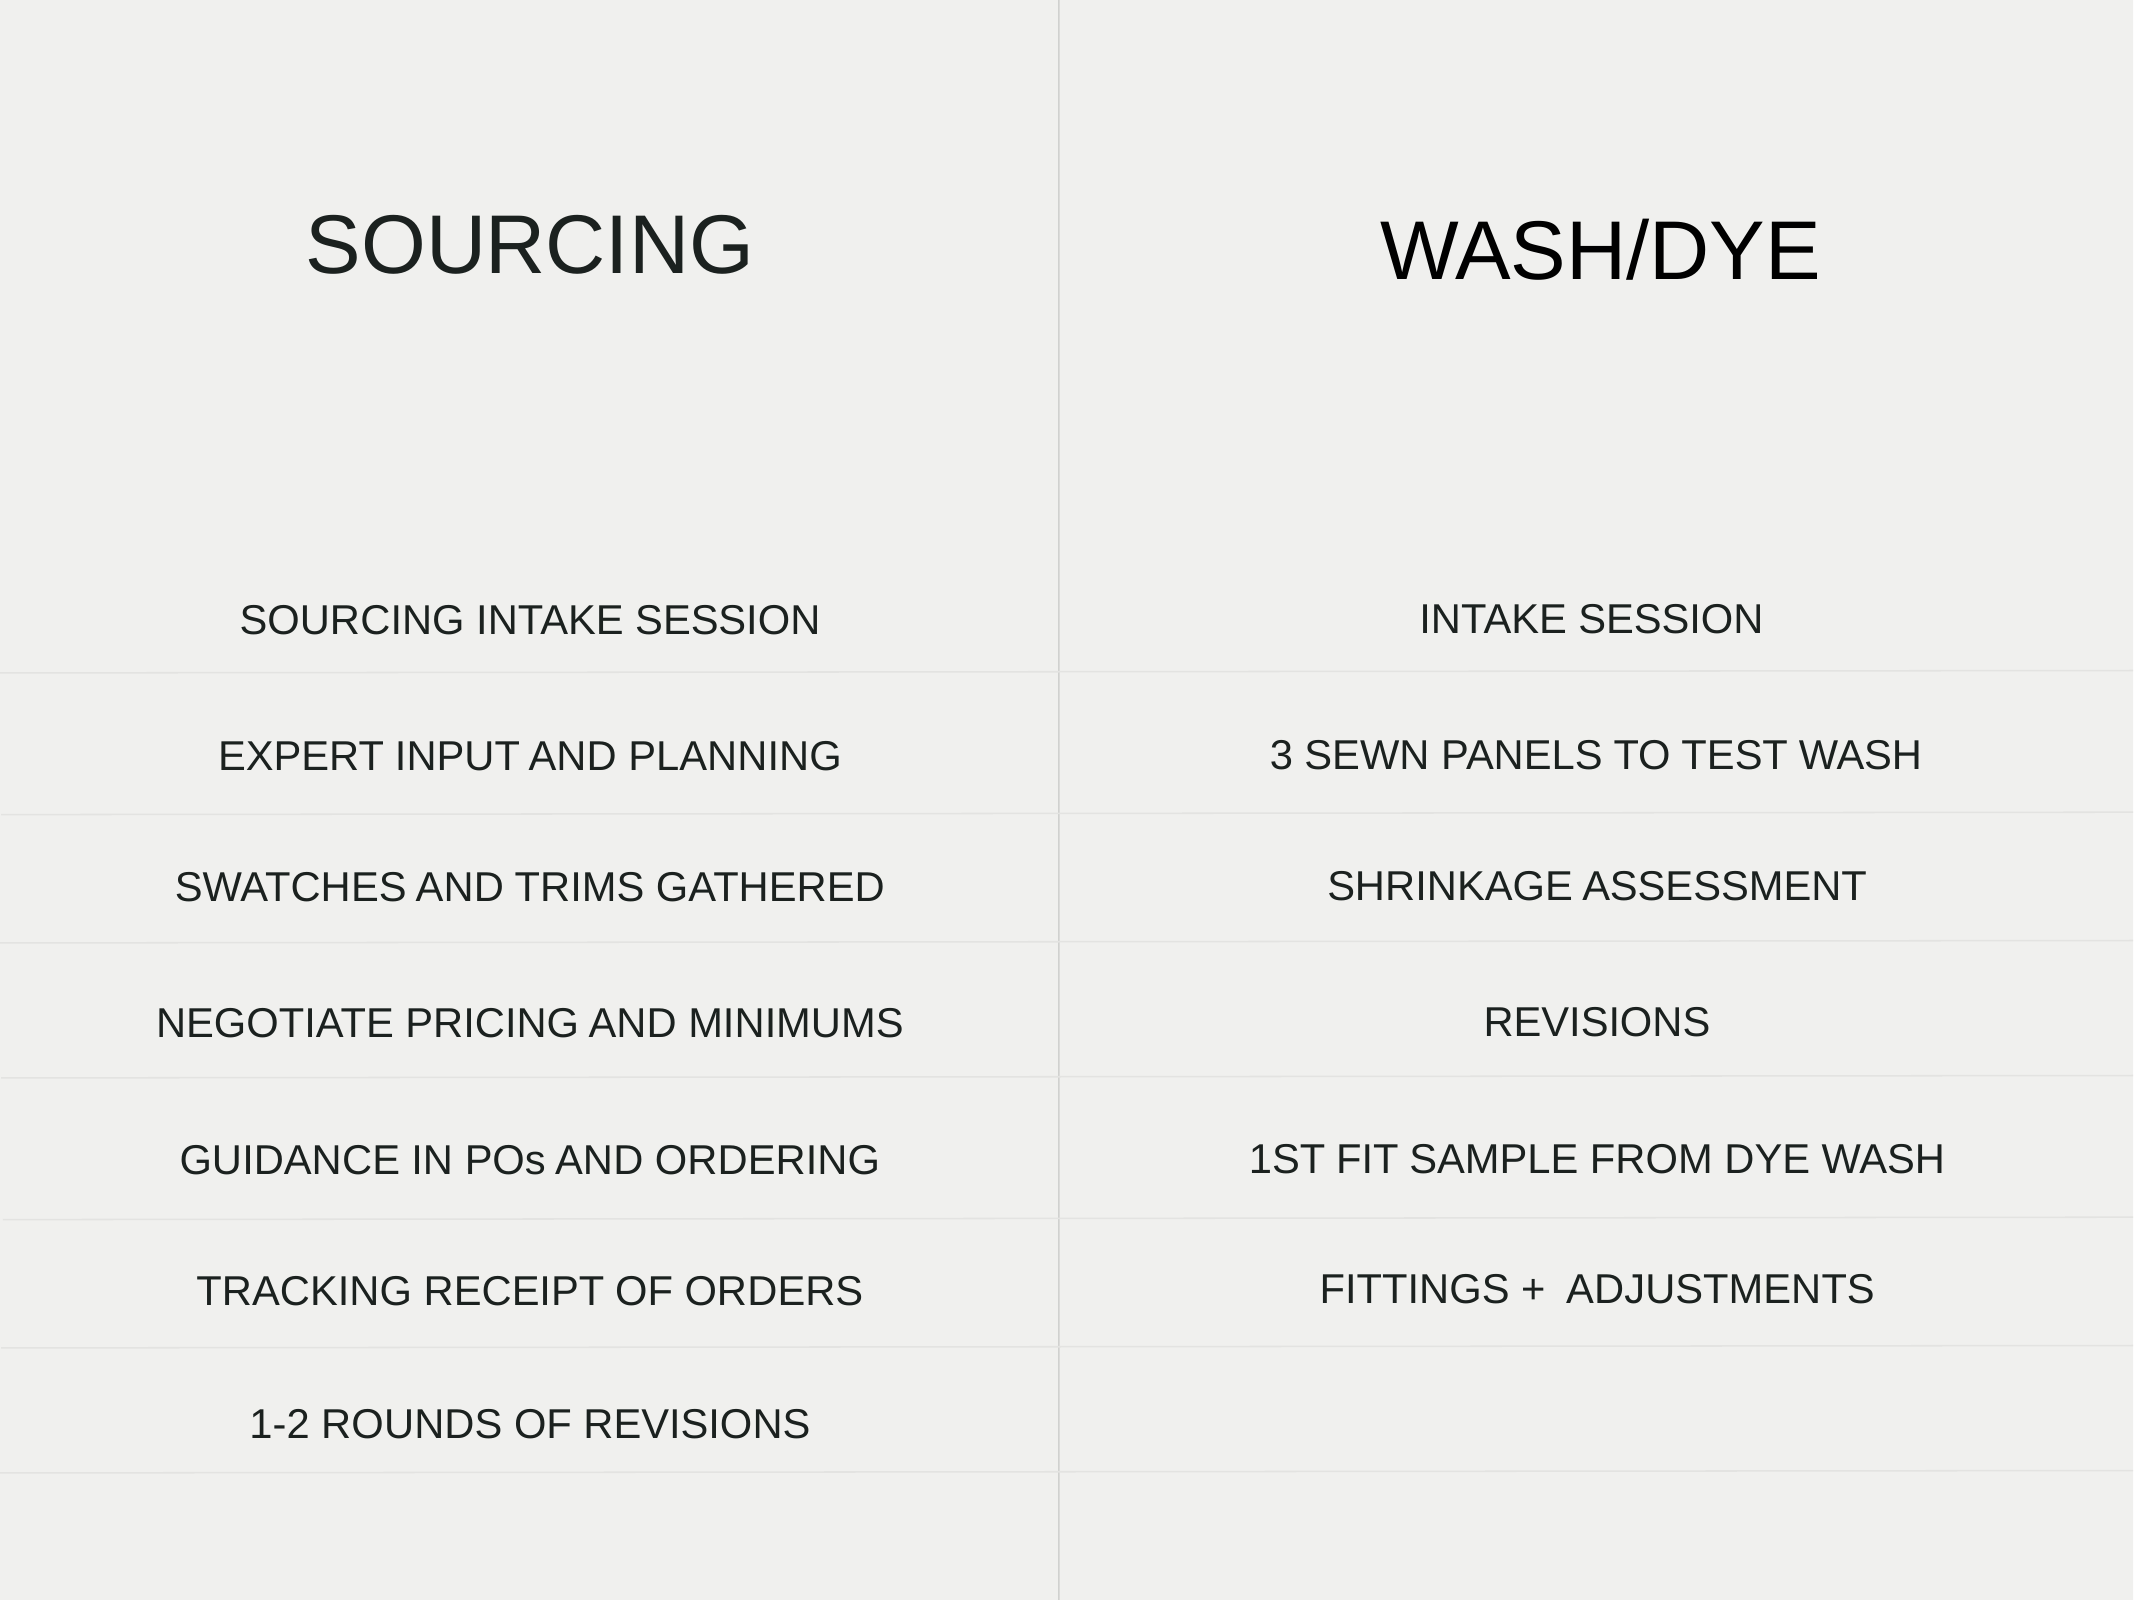

SOURCING
WASH/DYE
$1330 per style
$1330 per style

can be shared up to 5 styles, subject to complexity
subject to complexity

INTAKE SESSION
SOURCING INTAKE SESSION

3 SEWN PANELS TO TEST WASH
EXPERT INPUT AND PLANNING

SHRINKAGE ASSESSMENT
SWATCHES AND TRIMS GATHERED

REVISIONS
NEGOTIATE PRICING AND MINIMUMS

1ST FIT SAMPLE FROM DYE WASH
GUIDANCE IN POs AND ORDERING

FITTINGS +  ADJUSTMENTS
TRACKING RECEIPT OF ORDERS

1-2 ROUNDS OF REVISIONS